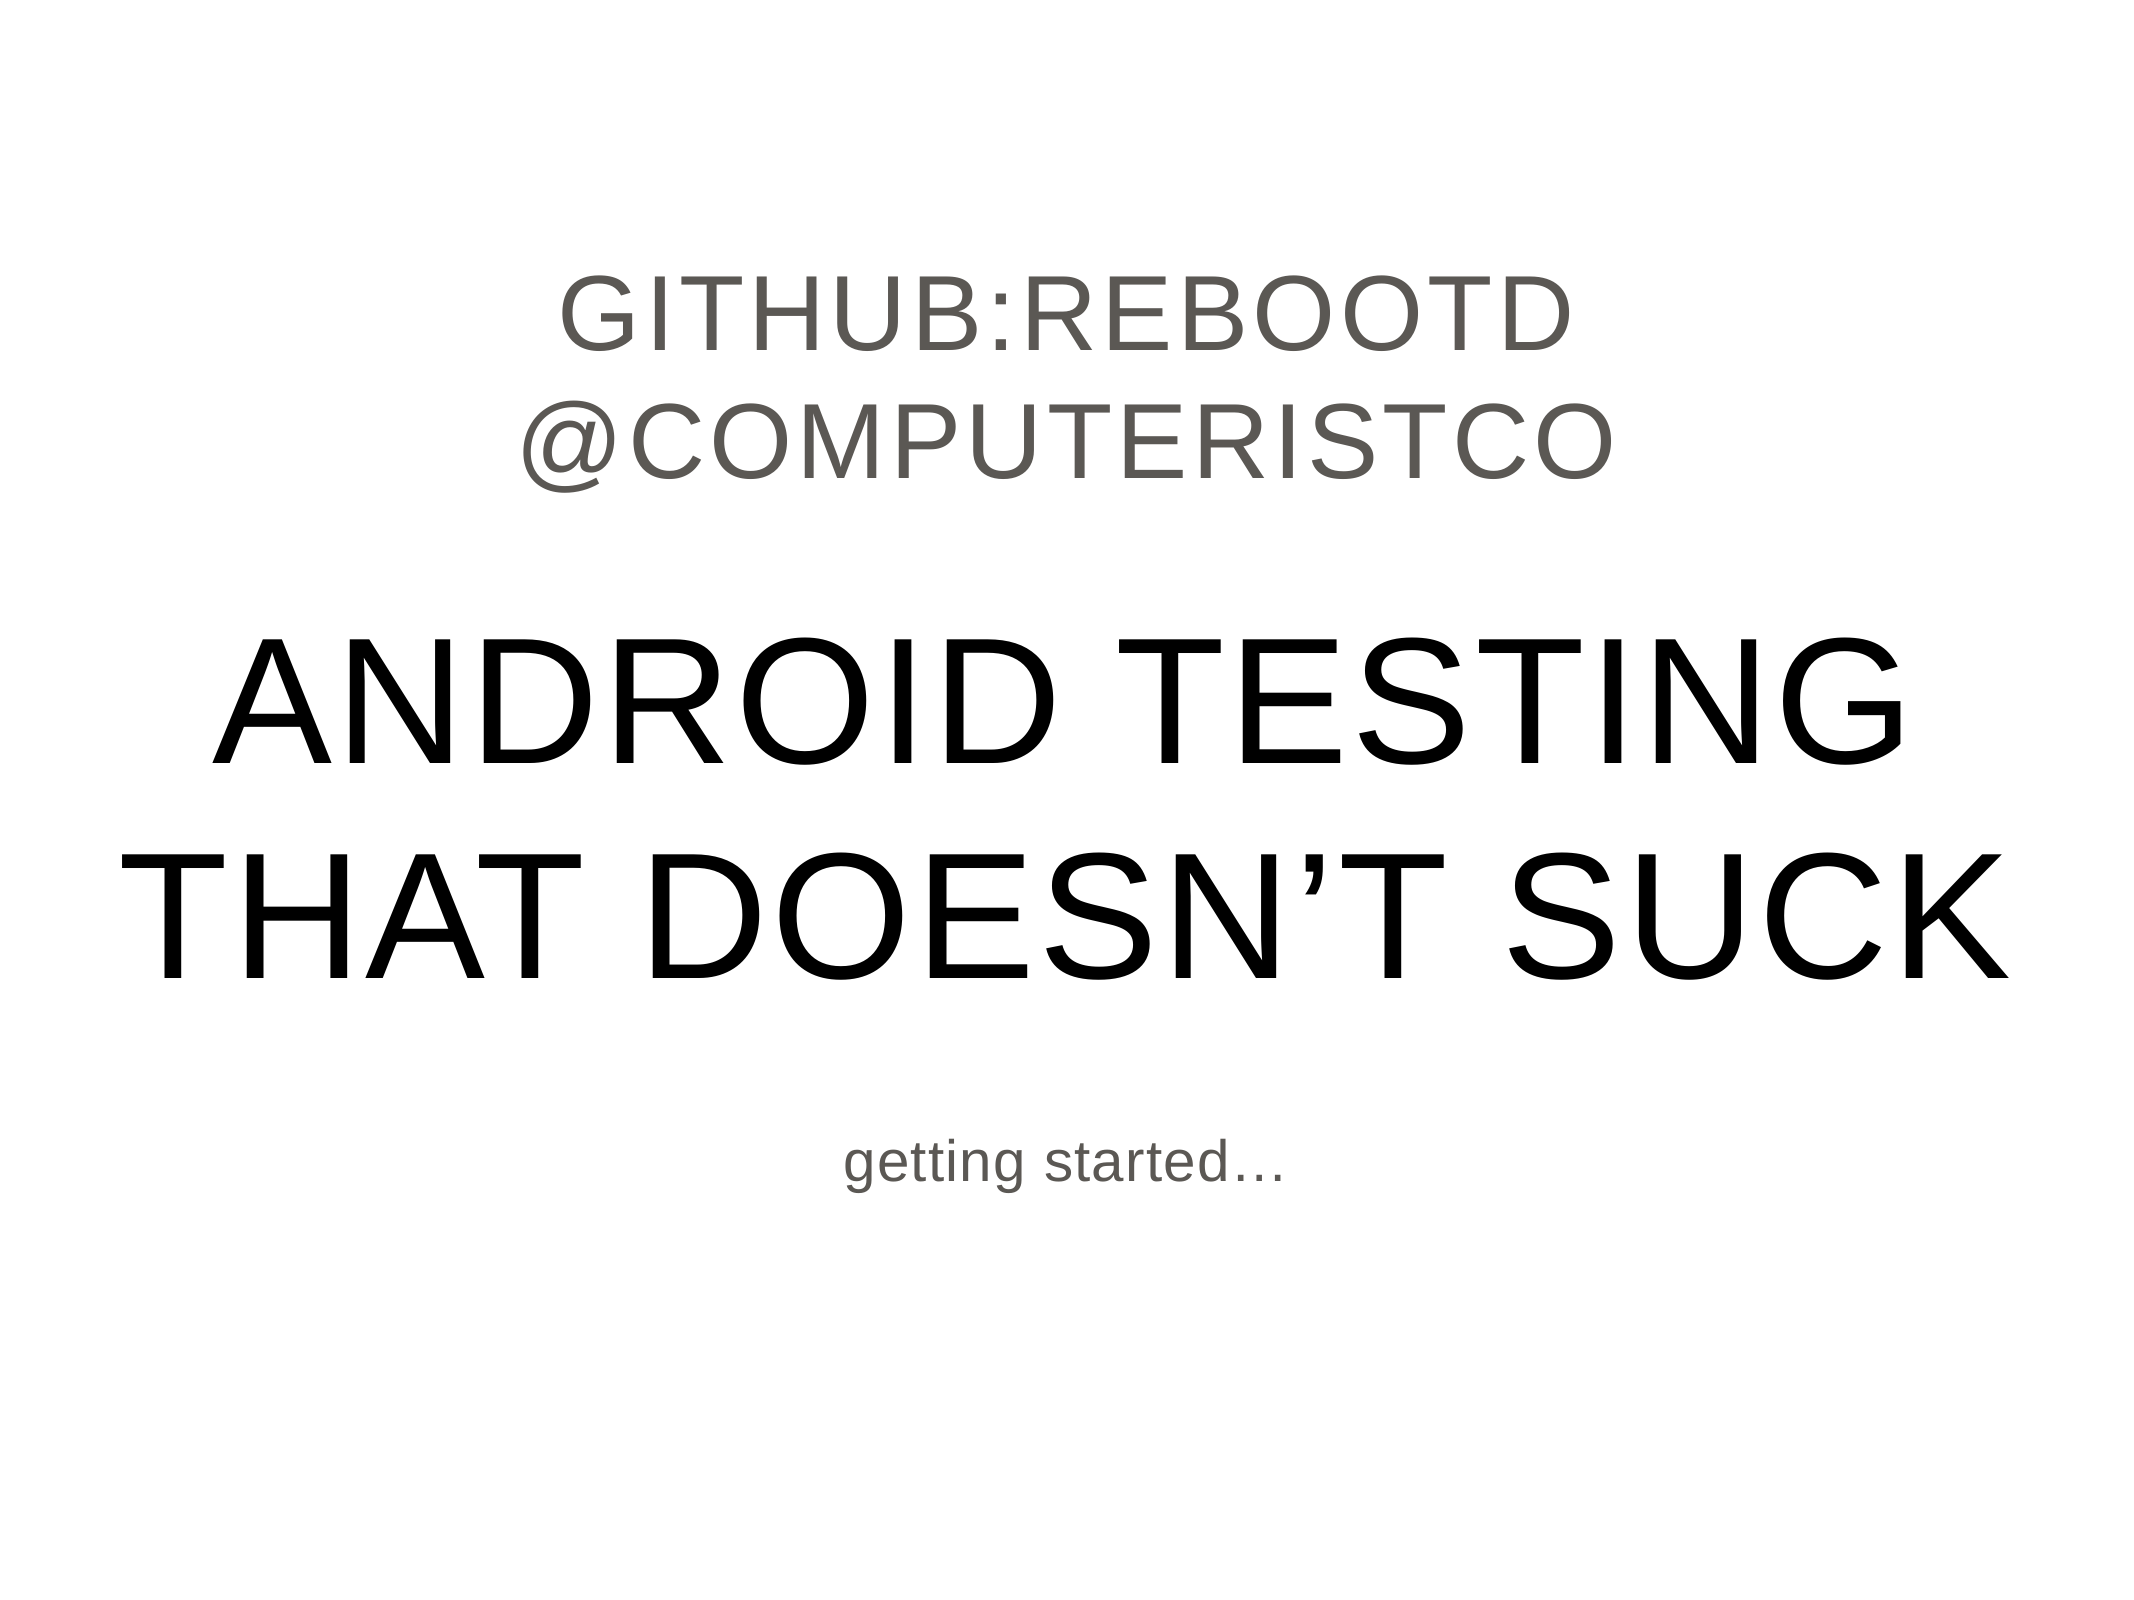

github:Rebootd
@computeristco
# Android Testing That Doesn’t Suck
getting started…
1